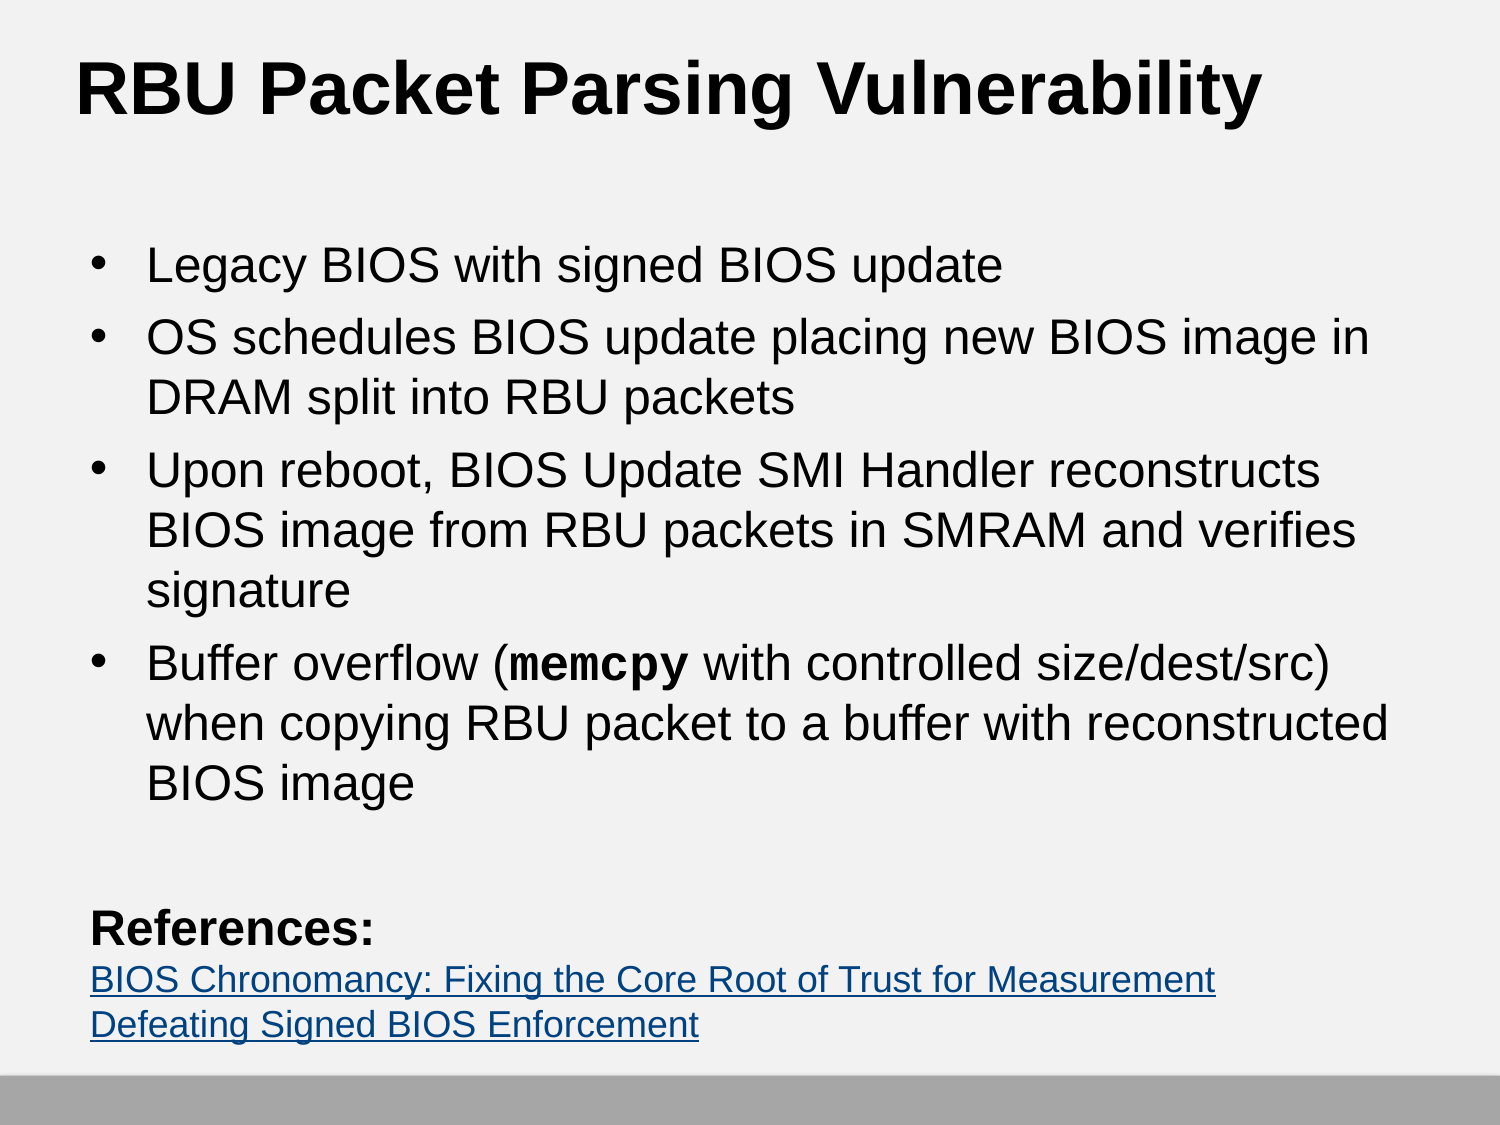

# RBU Packet Parsing Vulnerability
Legacy BIOS with signed BIOS update
OS schedules BIOS update placing new BIOS image in DRAM split into RBU packets
Upon reboot, BIOS Update SMI Handler reconstructs BIOS image from RBU packets in SMRAM and verifies signature
Buffer overflow (memcpy with controlled size/dest/src) when copying RBU packet to a buffer with reconstructed BIOS image

References:
BIOS Chronomancy: Fixing the Core Root of Trust for Measurement
Defeating Signed BIOS Enforcement